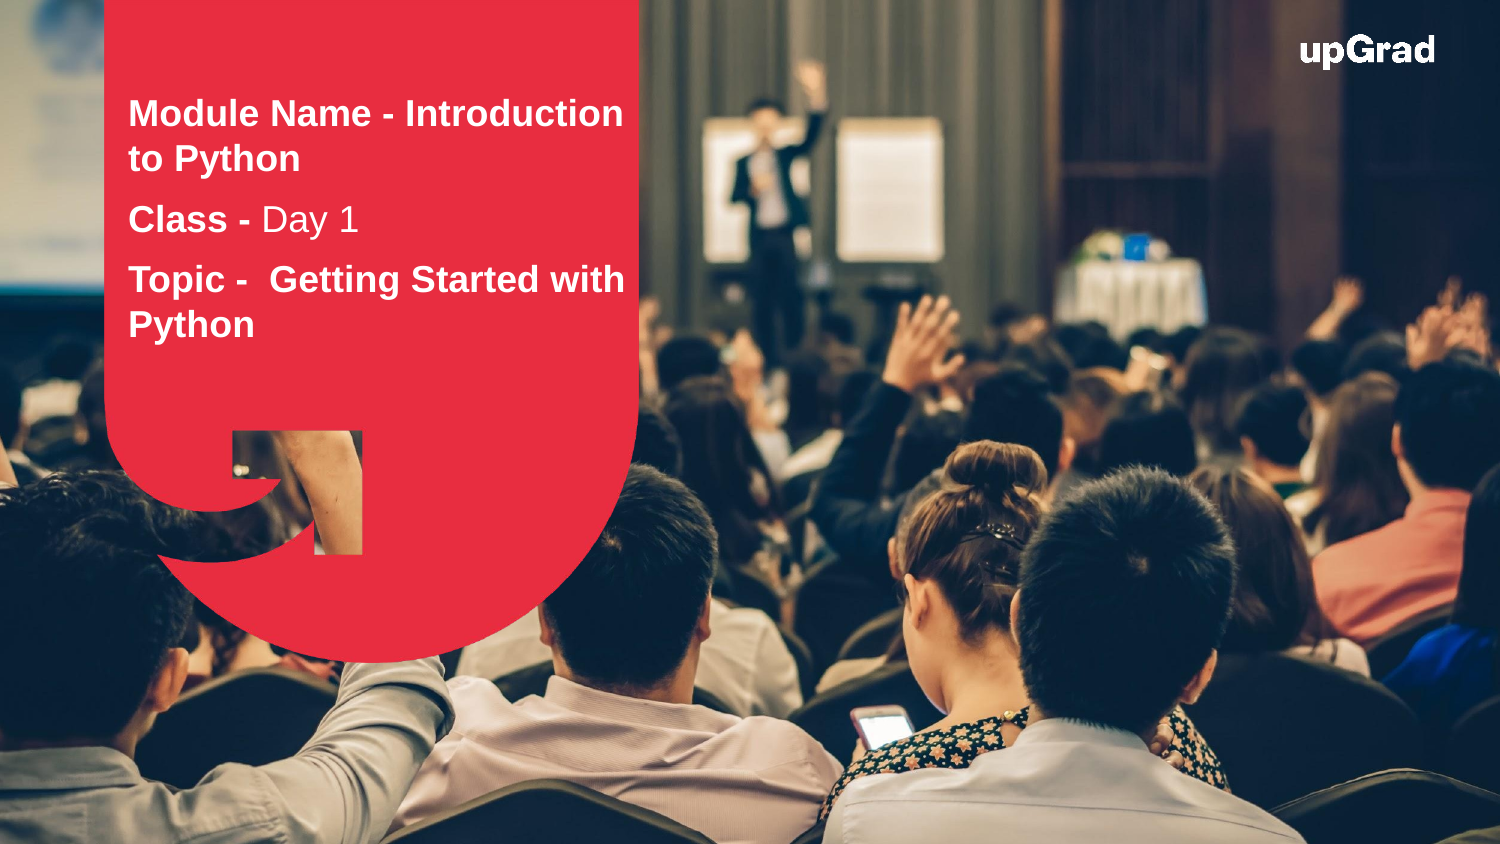

Module Name - Introduction to Python
Class - Day 1
Topic -  Getting Started with Python

EditEdit MasterMaster  texttext stylesstyles